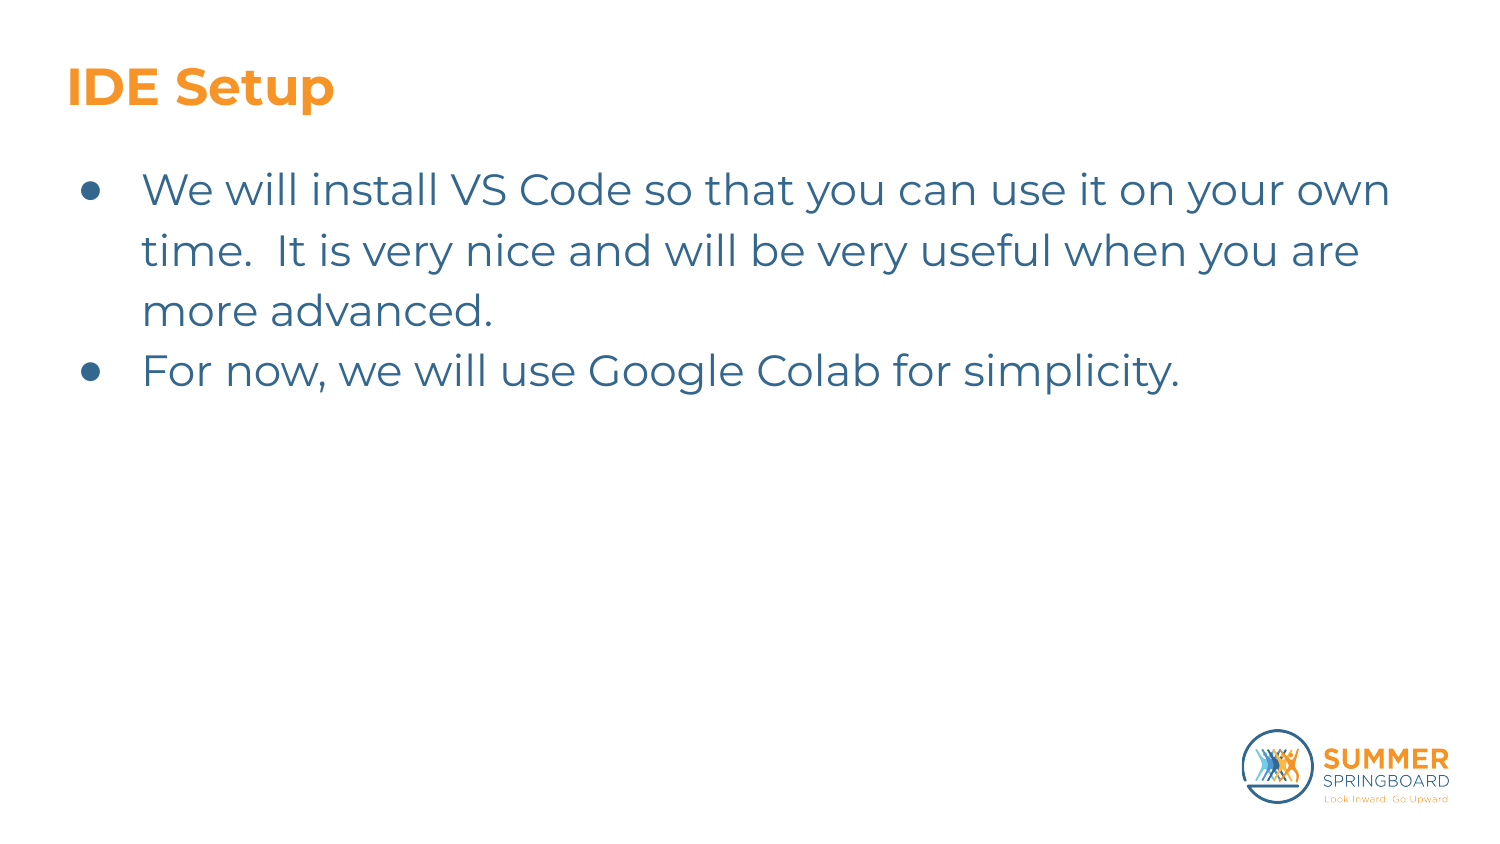

# IDE Setup
We will install VS Code so that you can use it on your own time.  It is very nice and will be very useful when you are more advanced.
For now, we will use Google Colab for simplicity.